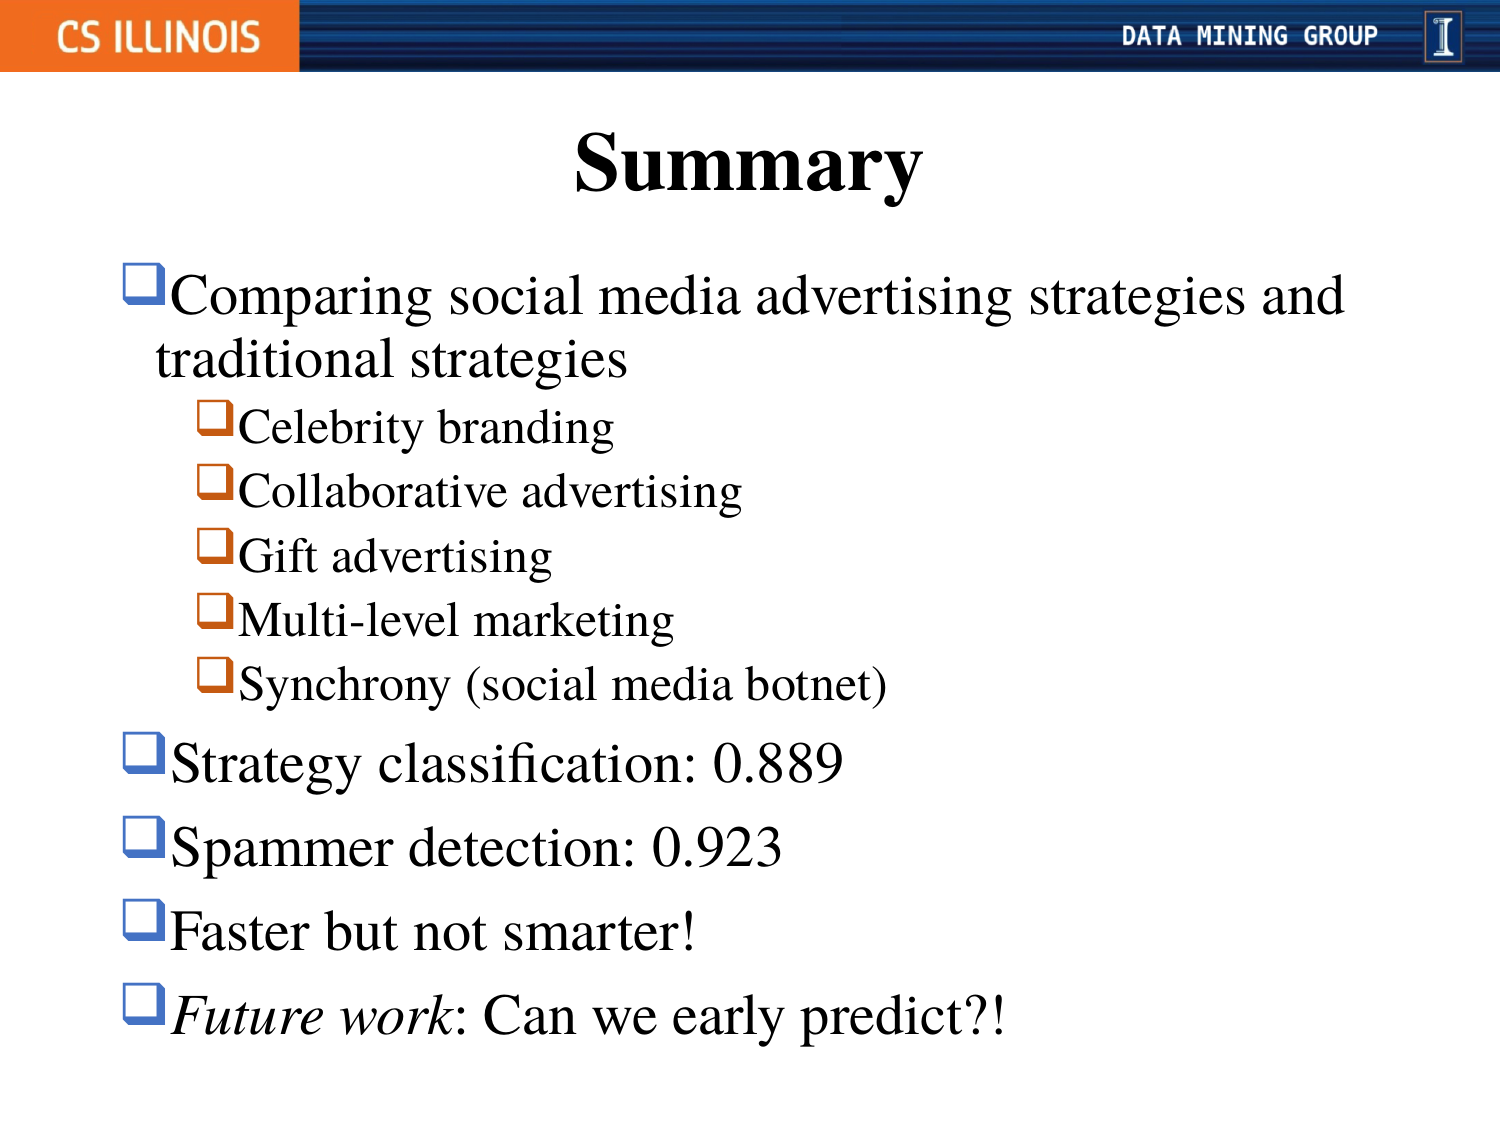

# Summary
Comparing social media advertising strategies and traditional strategies
Celebrity branding
Collaborative advertising
Gift advertising
Multi-level marketing
Synchrony (social media botnet)
Strategy classification: 0.889
Spammer detection: 0.923
Faster but not smarter!
Future work: Can we early predict?!